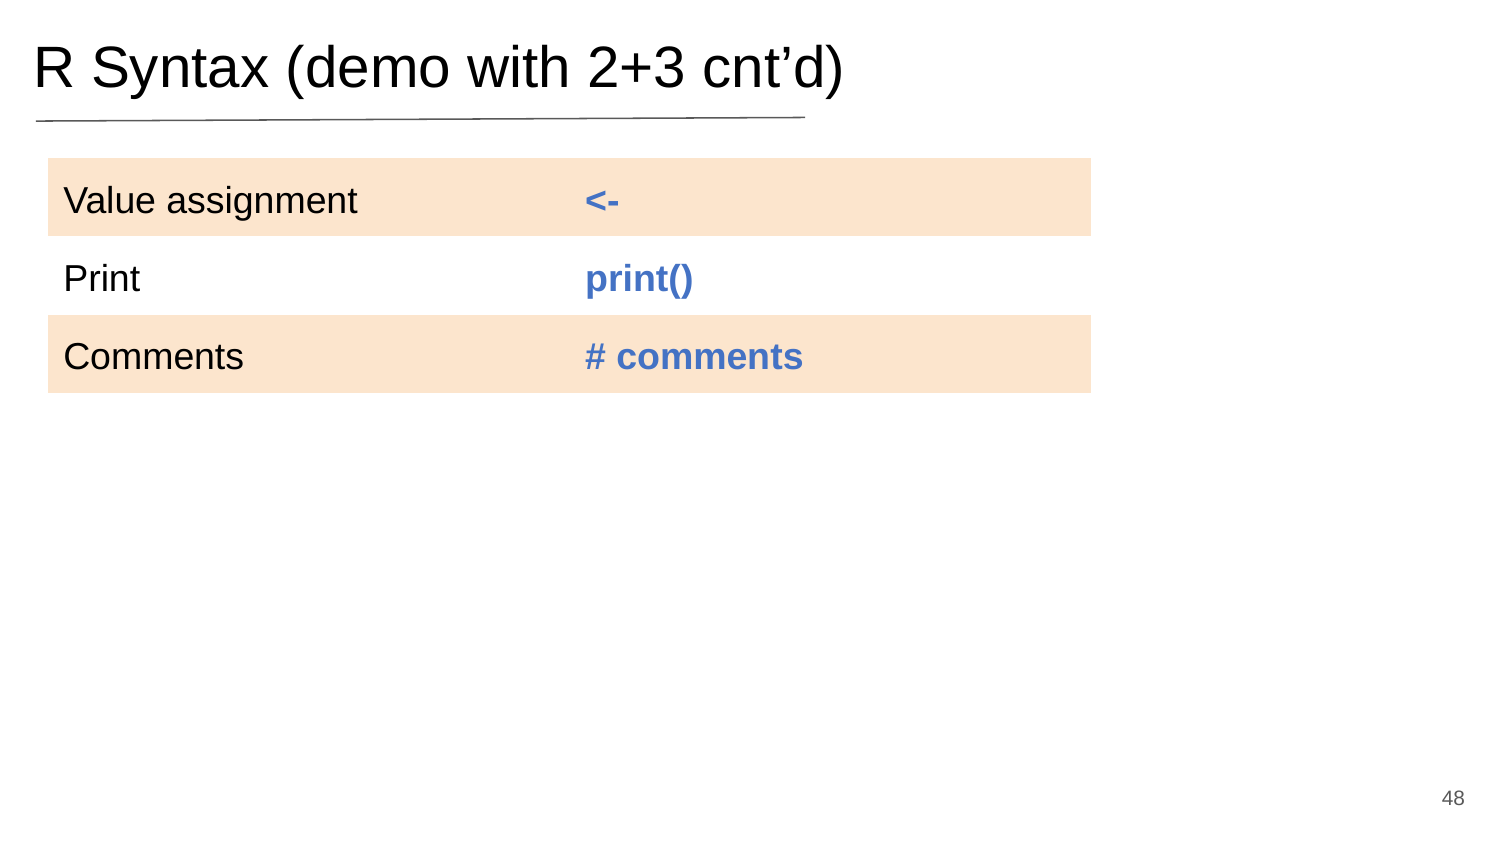

R Syntax (demo with 2+3 cnt’d)
| Value assignment | <- |
| --- | --- |
| Print | print() |
| Comments | # comments |
48